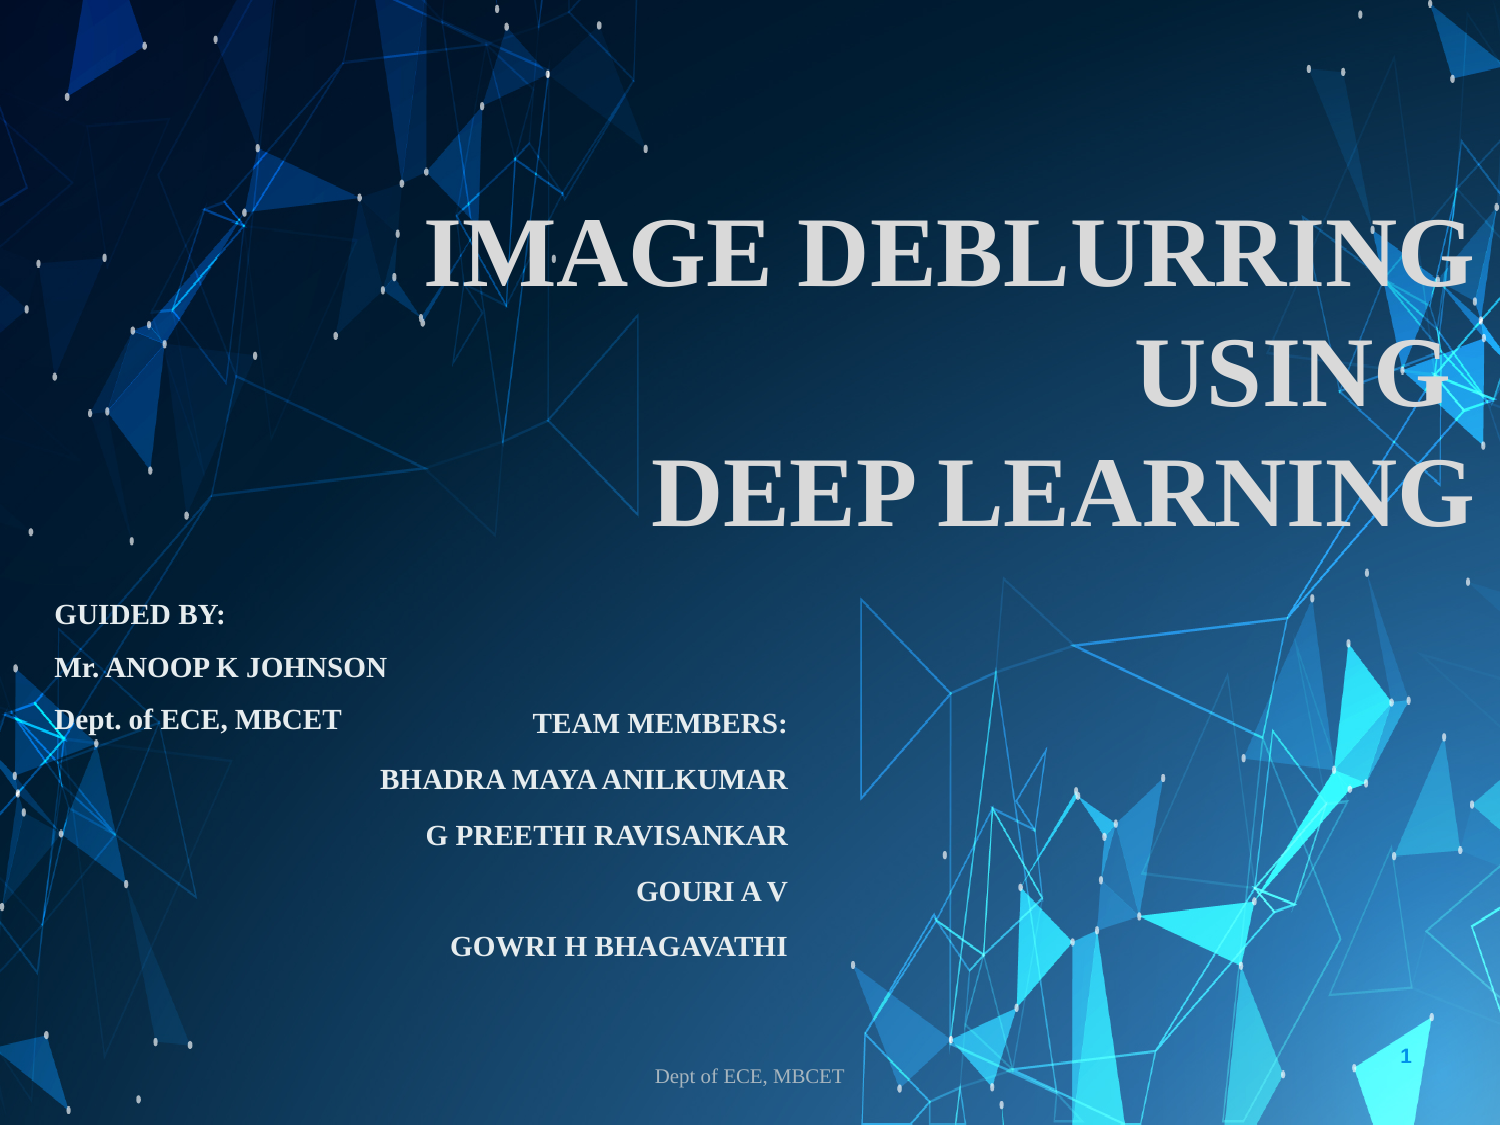

# IMAGE DEBLURRING USING DEEP LEARNING
GUIDED BY:
Mr. ANOOP K JOHNSON
Dept. of ECE, MBCET
TEAM MEMBERS:
BHADRA MAYA ANILKUMAR
G PREETHI RAVISANKAR
GOURI A V
GOWRI H BHAGAVATHI
1
Dept of ECE, MBCET